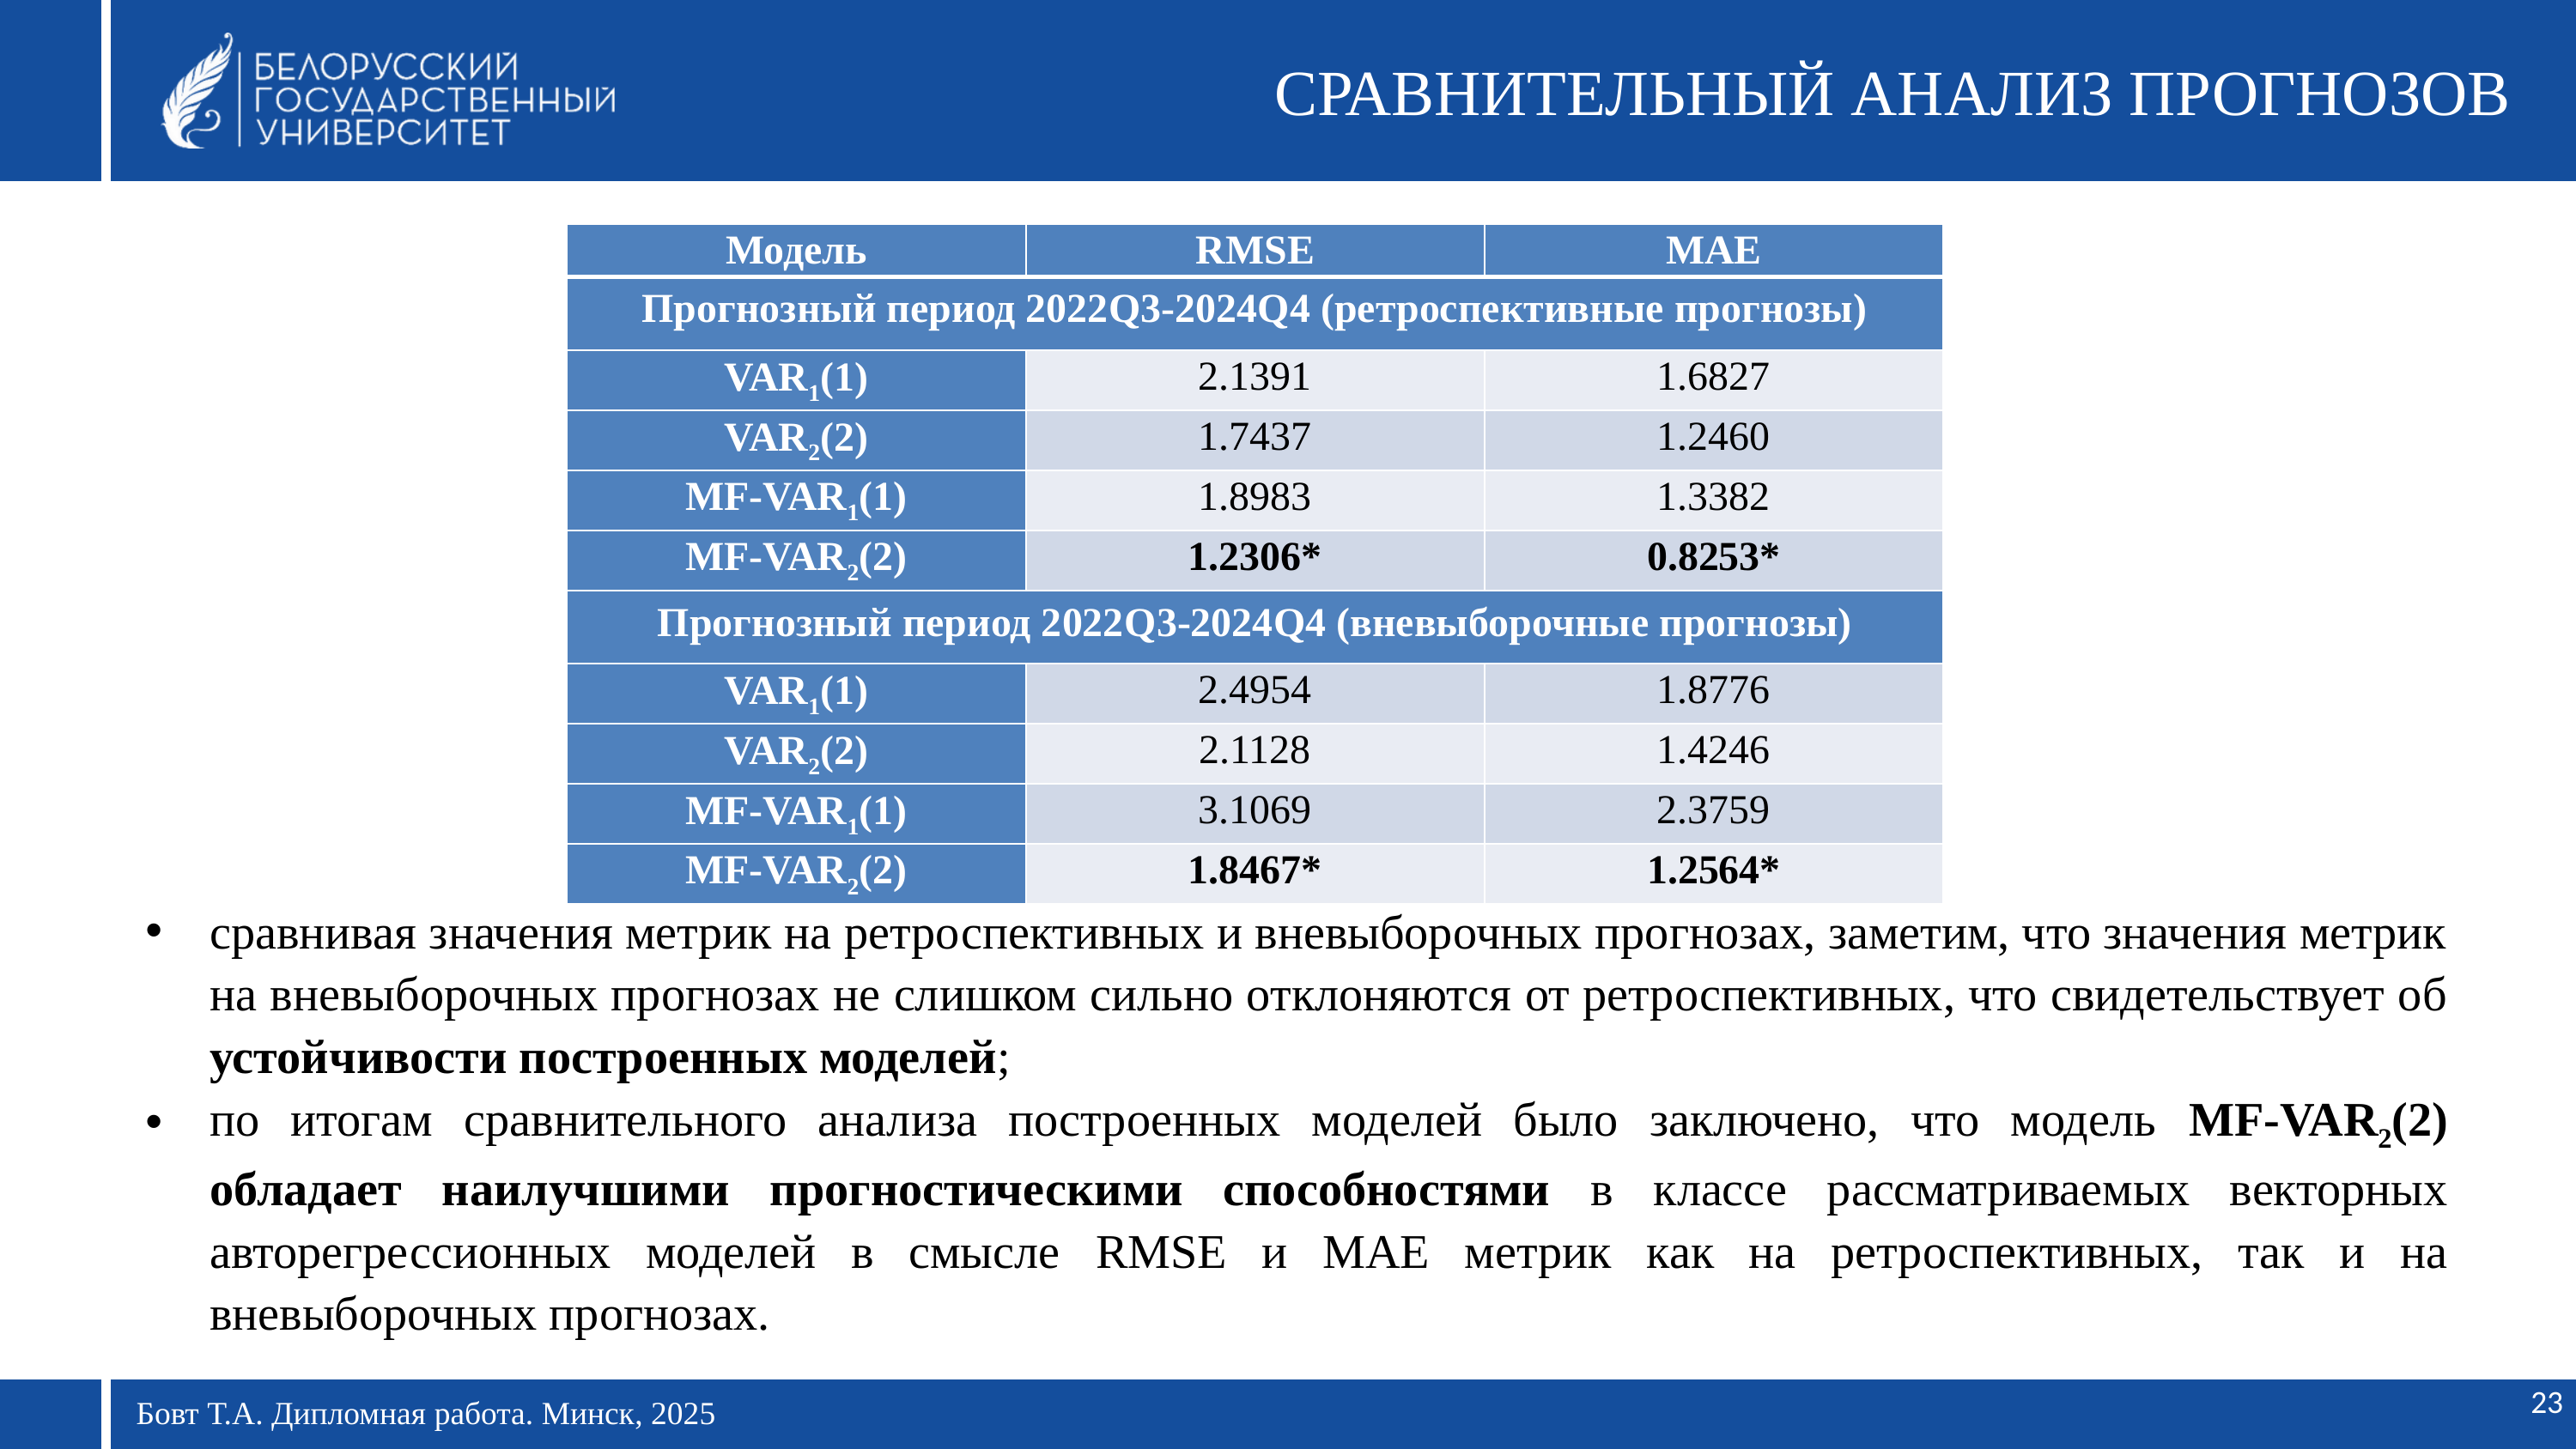

СРАВНИТЕЛЬНЫЙ АНАЛИЗ ПРОГНОЗОВ
| Модель | RMSE | MAE |
| --- | --- | --- |
| Прогнозный период 2022Q3-2024Q4 (ретроспективные прогнозы) |  |  |
| VAR1(1) | 2.1391 | 1.6827 |
| VAR2(2) | 1.7437 | 1.2460 |
| MF-VAR1(1) | 1.8983 | 1.3382 |
| MF-VAR2(2) | 1.2306\* | 0.8253\* |
| Прогнозный период 2022Q3-2024Q4 (вневыборочные прогнозы) |  |  |
| VAR1(1) | 2.4954 | 1.8776 |
| VAR2(2) | 2.1128 | 1.4246 |
| MF-VAR1(1) | 3.1069 | 2.3759 |
| MF-VAR2(2) | 1.8467\* | 1.2564\* |
сравнивая значения метрик на ретроспективных и вневыборочных прогнозах, заметим, что значения метрик на вневыборочных прогнозах не слишком сильно отклоняются от ретроспективных, что свидетельствует об устойчивости построенных моделей;
по итогам сравнительного анализа построенных моделей было заключено, что модель MF-VAR2(2) обладает наилучшими прогностическими способностями в классе рассматриваемых векторных авторегрессионных моделей в смысле RMSE и MAE метрик как на ретроспективных, так и на вневыборочных прогнозах.

23
Бовт Т.А. Дипломная работа. Минск, 2025